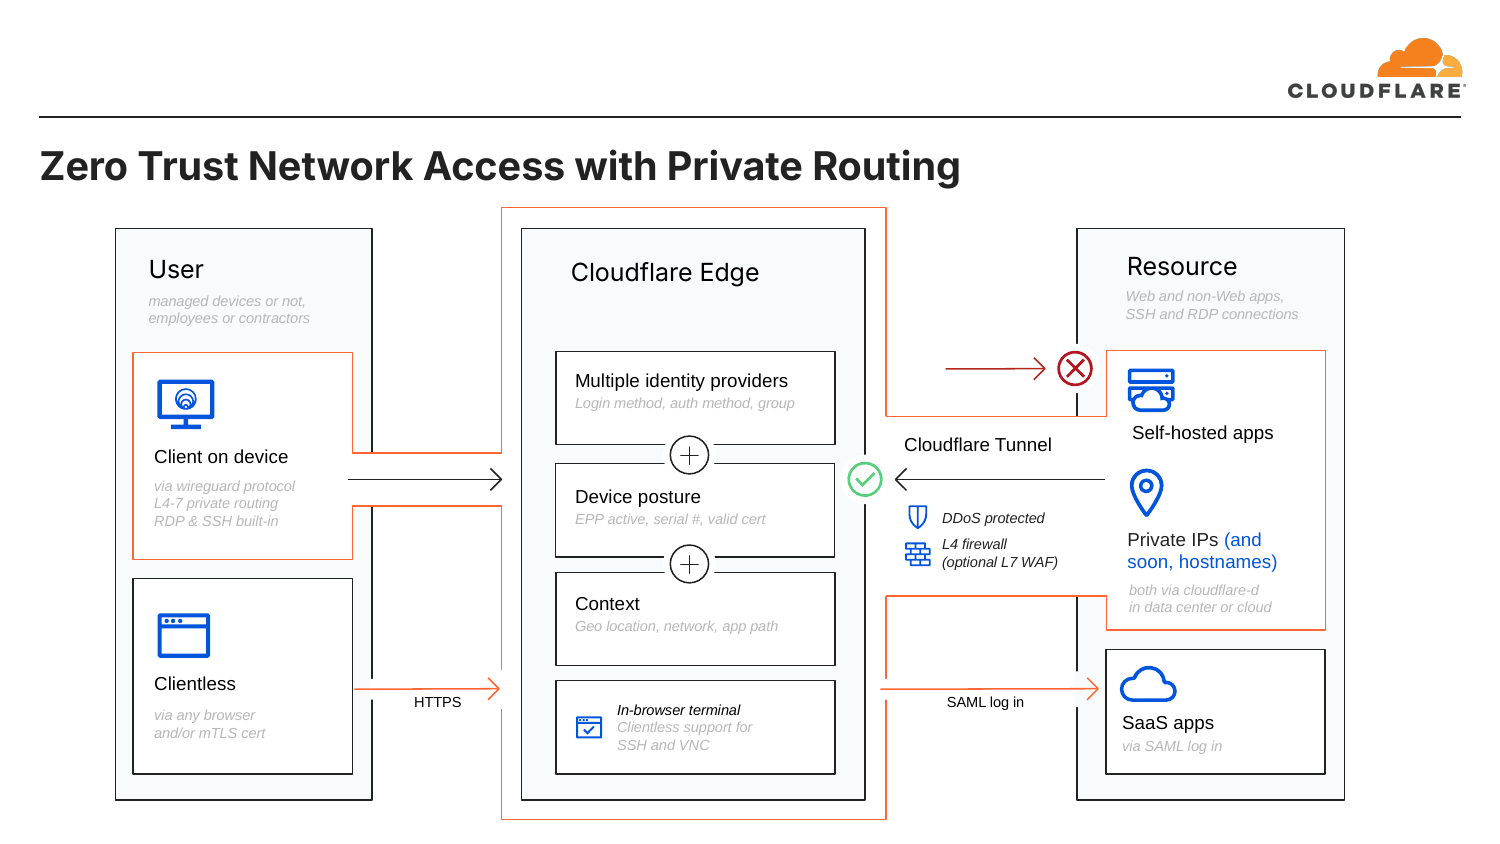

# Zero Trust Network Access with Private Routing

Resource
User
Cloudflare Edge
Web and non-Web apps,
SSH and RDP connections
managed devices or not, employees or contractors

Multiple identity providers

Login method, auth method, group
Self-hosted apps

Cloudflare Tunnel

Client on device

via wireguard protocol
L4-7 private routing
RDP & SSH built-in

Device posture
DDoS protected

L4 firewall
(optional L7 WAF)
EPP active, serial #, valid cert

Private IPs (and soon, hostnames)

both via cloudflare-d
in data center or cloud

Context
Geo location, network, app path

Clientless

SAML log in
HTTPS
In-browser terminal
Clientless support for
SSH and VNC
via any browser
and/or mTLS cert
SaaS apps

via SAML log in